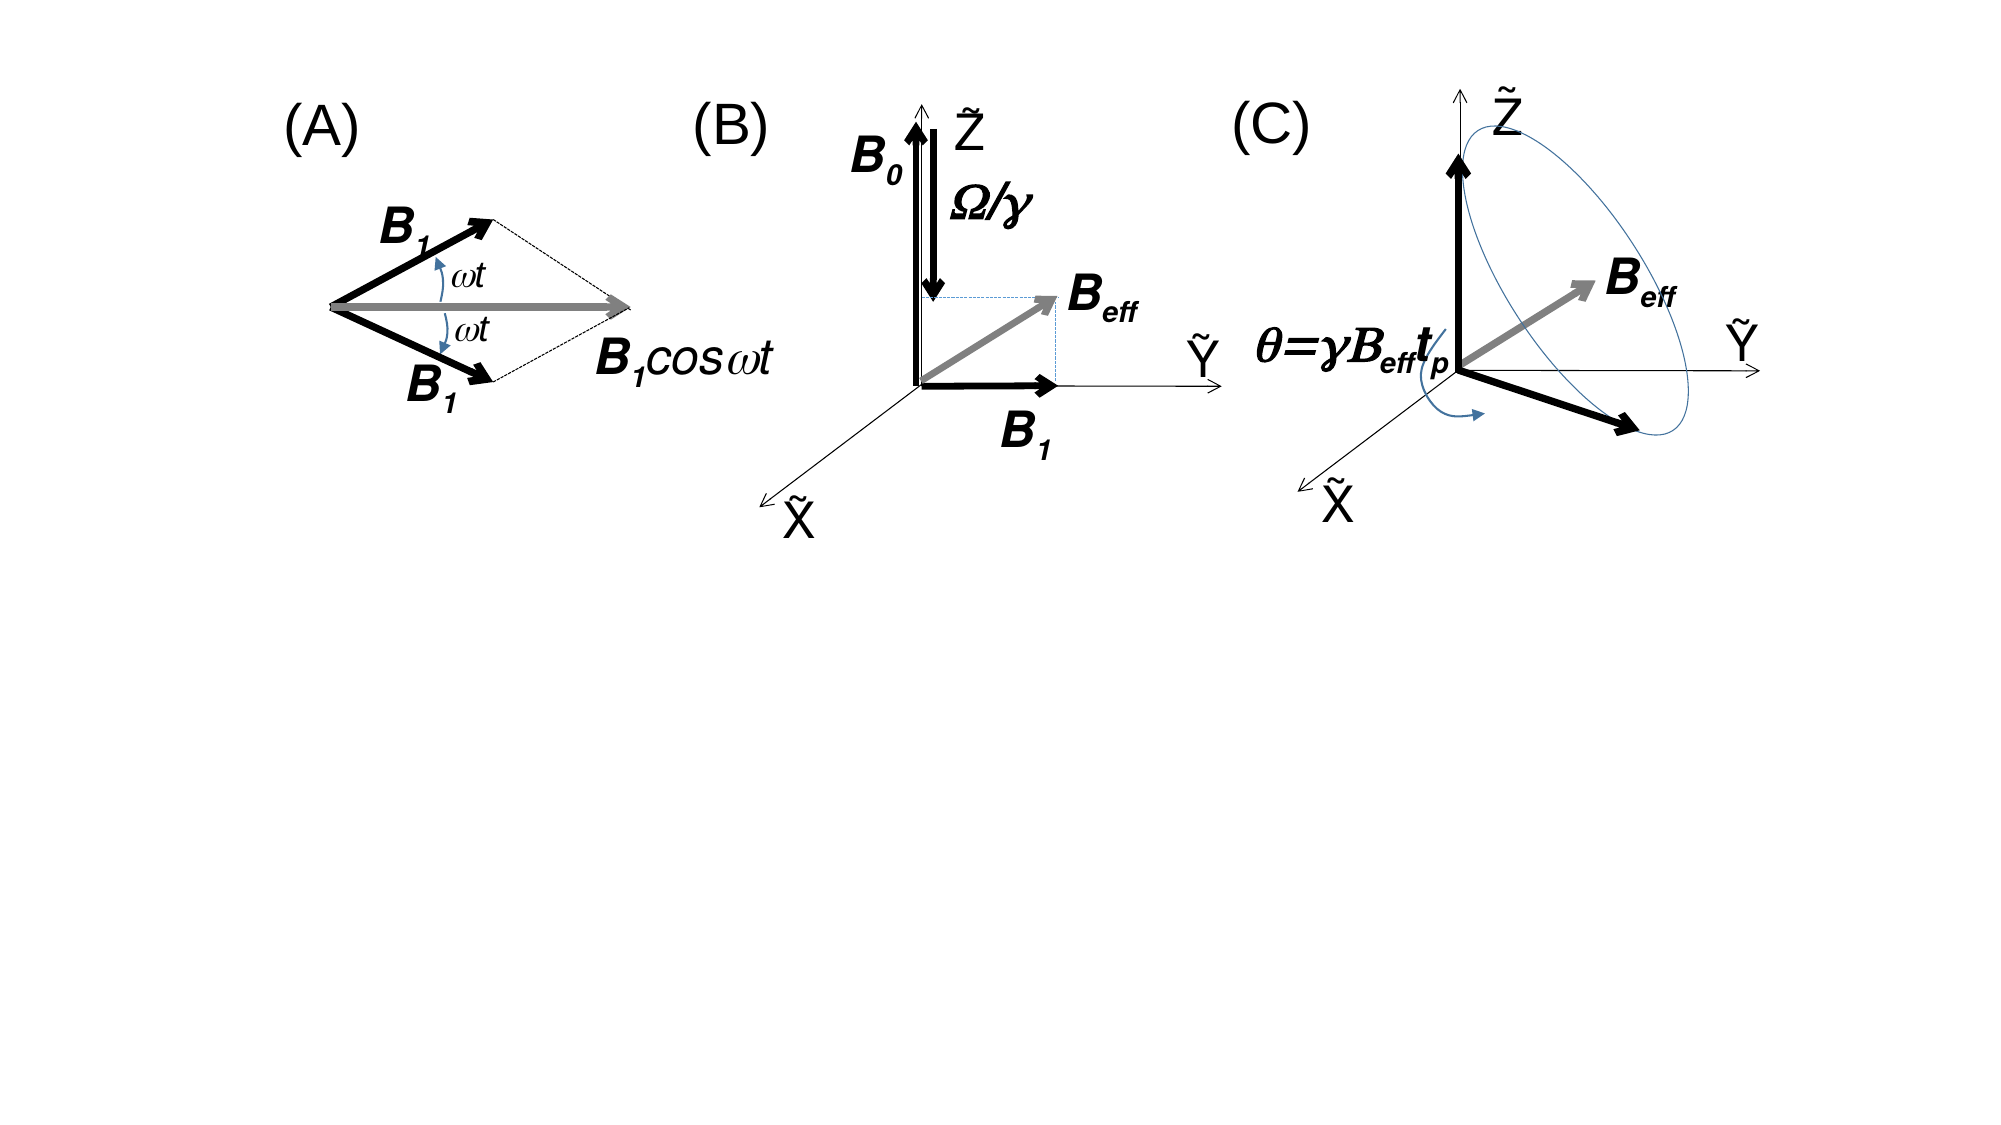

~
(C)
Z

Beff
~
θ=γΒefftp
Y

~
X
~
(B)
Z
B0
Ω/γ
Beff
~
Y
B1
~
X
(A)
B1
ωt

ωt

B1cosωt
B1